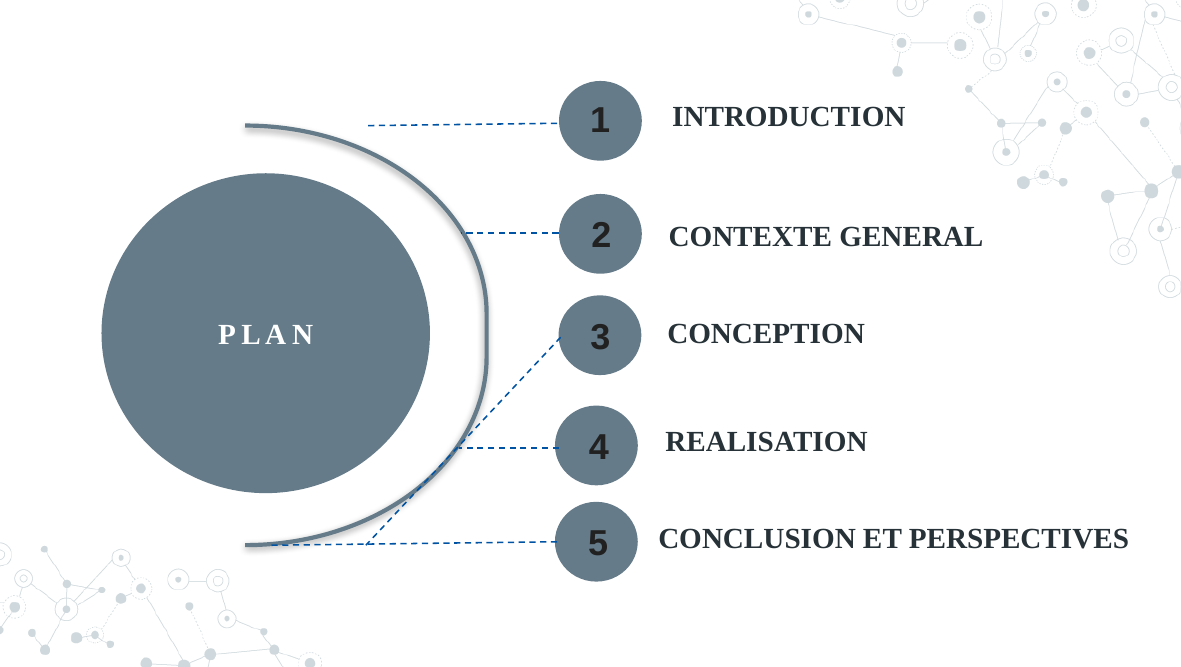

1
 INTRODUCTION

P L A N

2
CONTEXTE GENERAL

3
CONCEPTION

REALISATION
4

5
CONCLUSION ET PERSPECTIVES